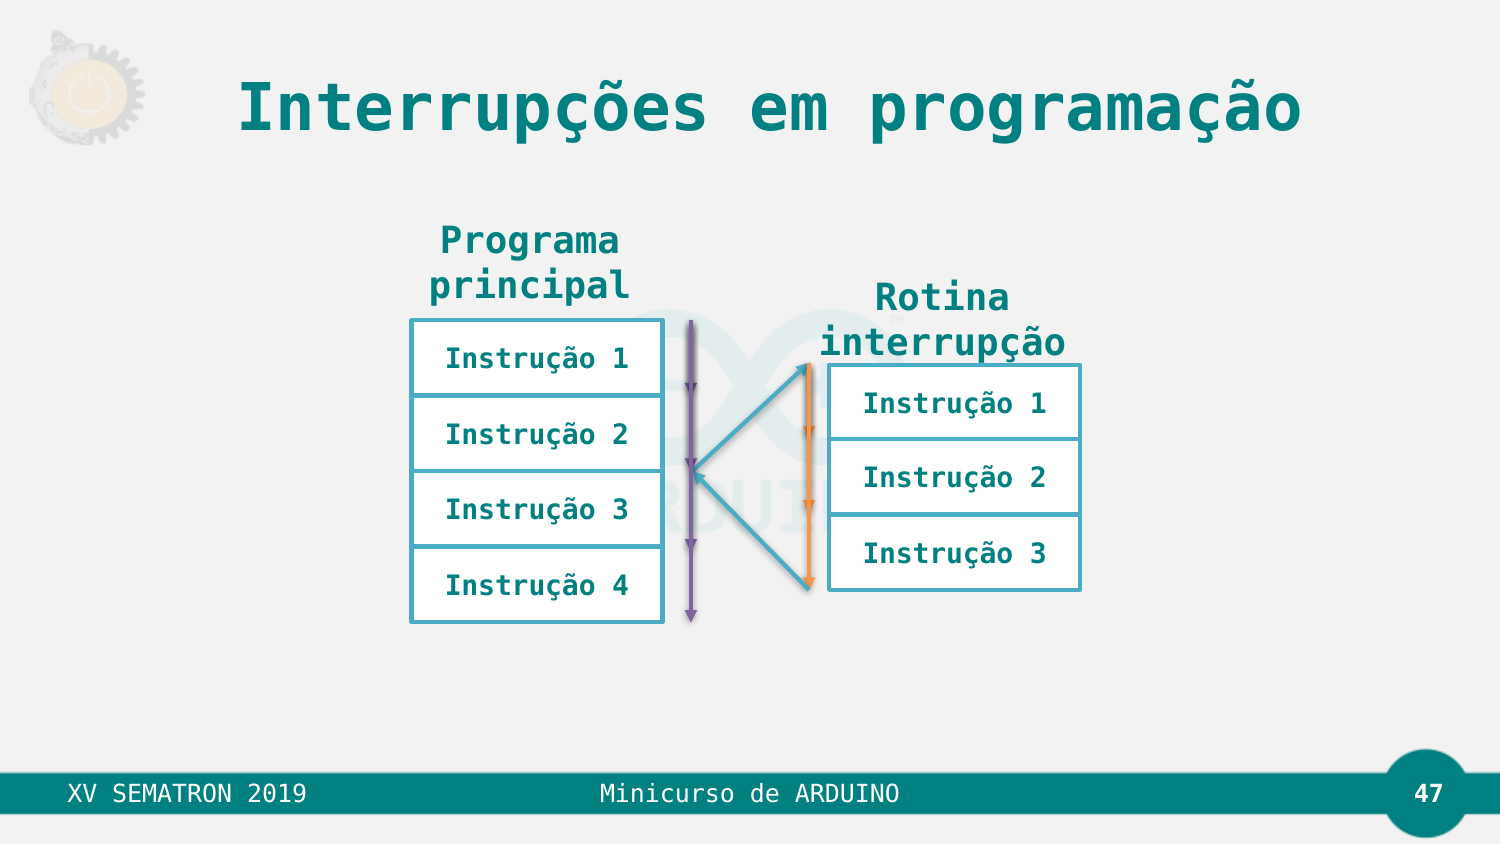

Interrupções em programação
Programa principal
Rotina interrupção
Instrução 1
Instrução 1
Instrução 2
Instrução 2
Instrução 3
Instrução 3
Instrução 4
47